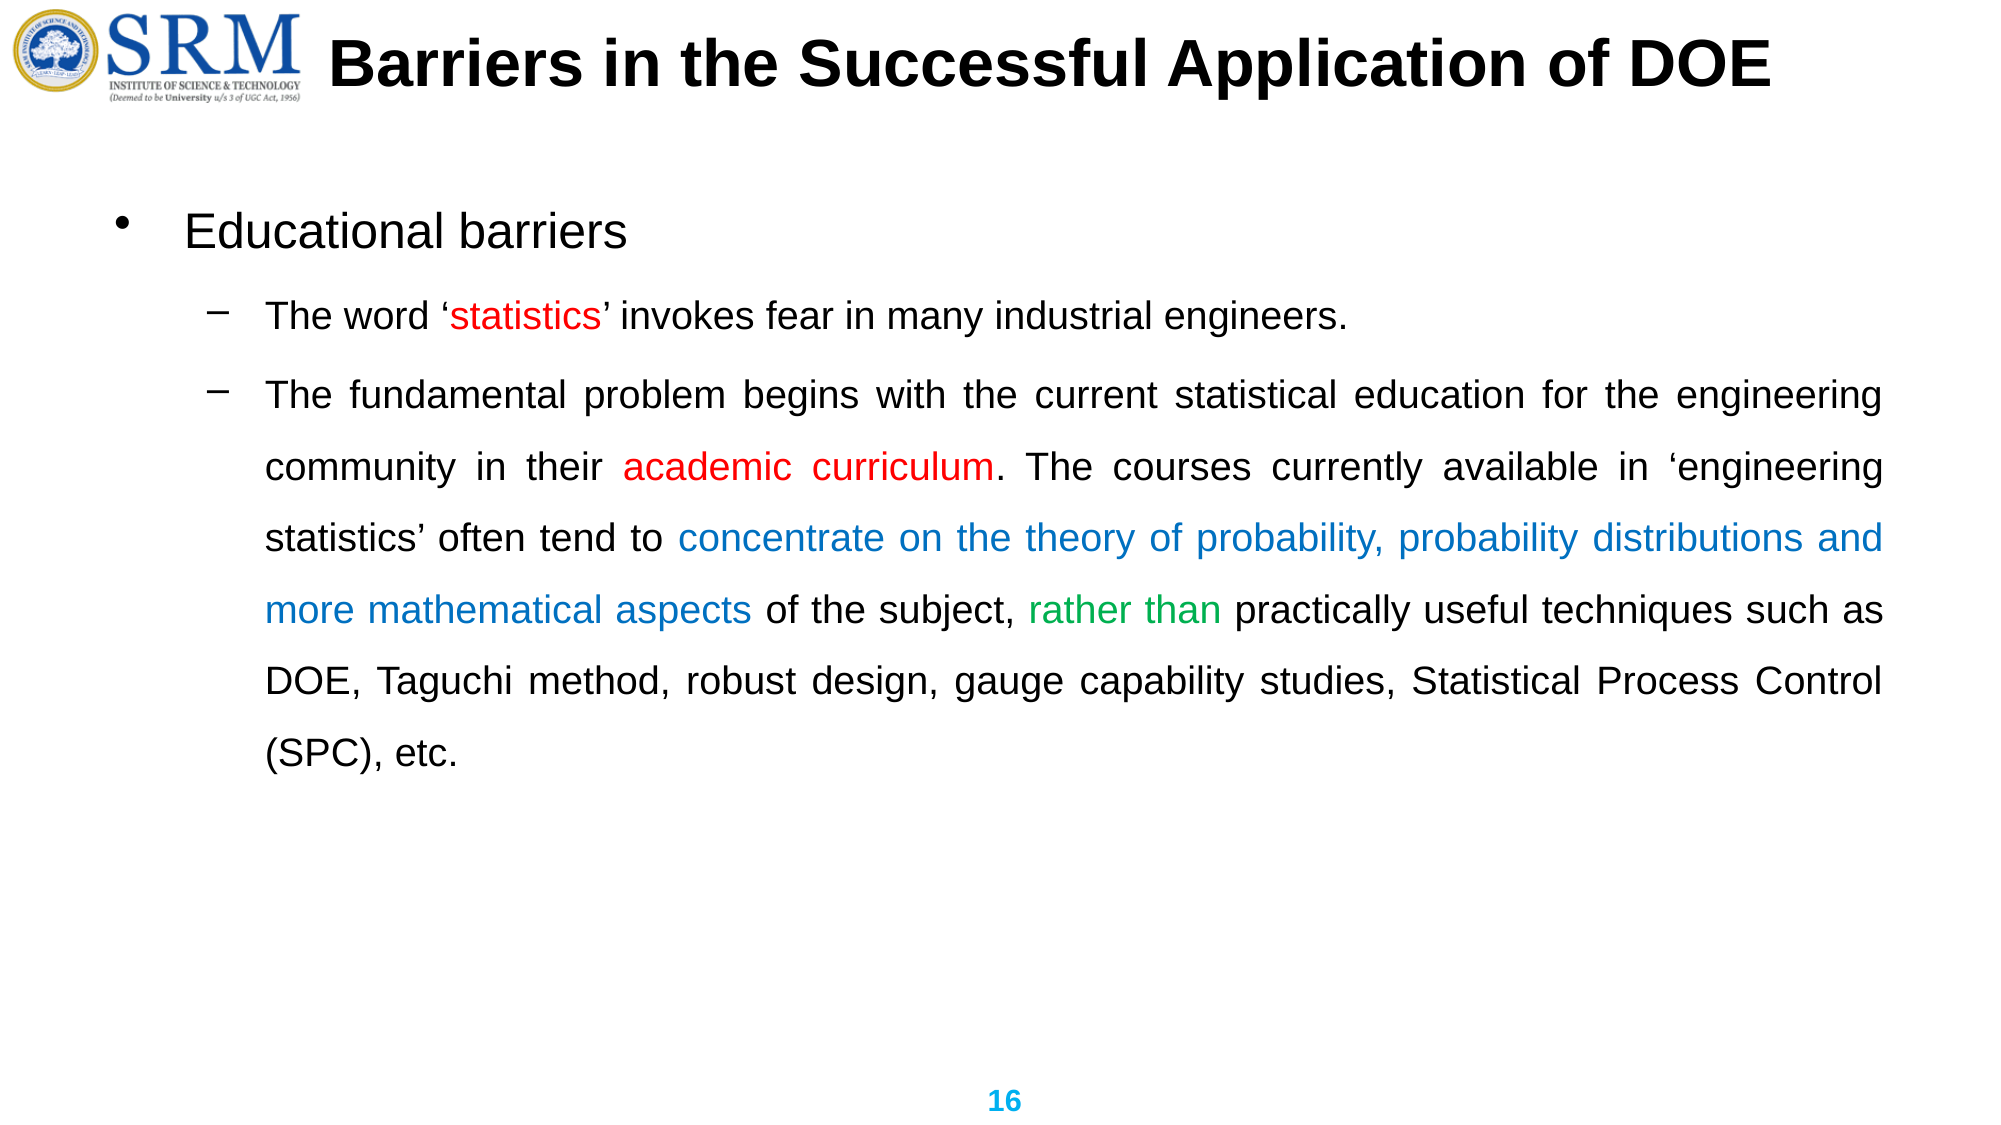

# Barriers in the Successful Application of DOE
Educational barriers
The word ‘statistics’ invokes fear in many industrial engineers.
The fundamental problem begins with the current statistical education for the engineering community in their academic curriculum. The courses currently available in ‘engineering statistics’ often tend to concentrate on the theory of probability, probability distributions and more mathematical aspects of the subject, rather than practically useful techniques such as DOE, Taguchi method, robust design, gauge capability studies, Statistical Process Control (SPC), etc.

16